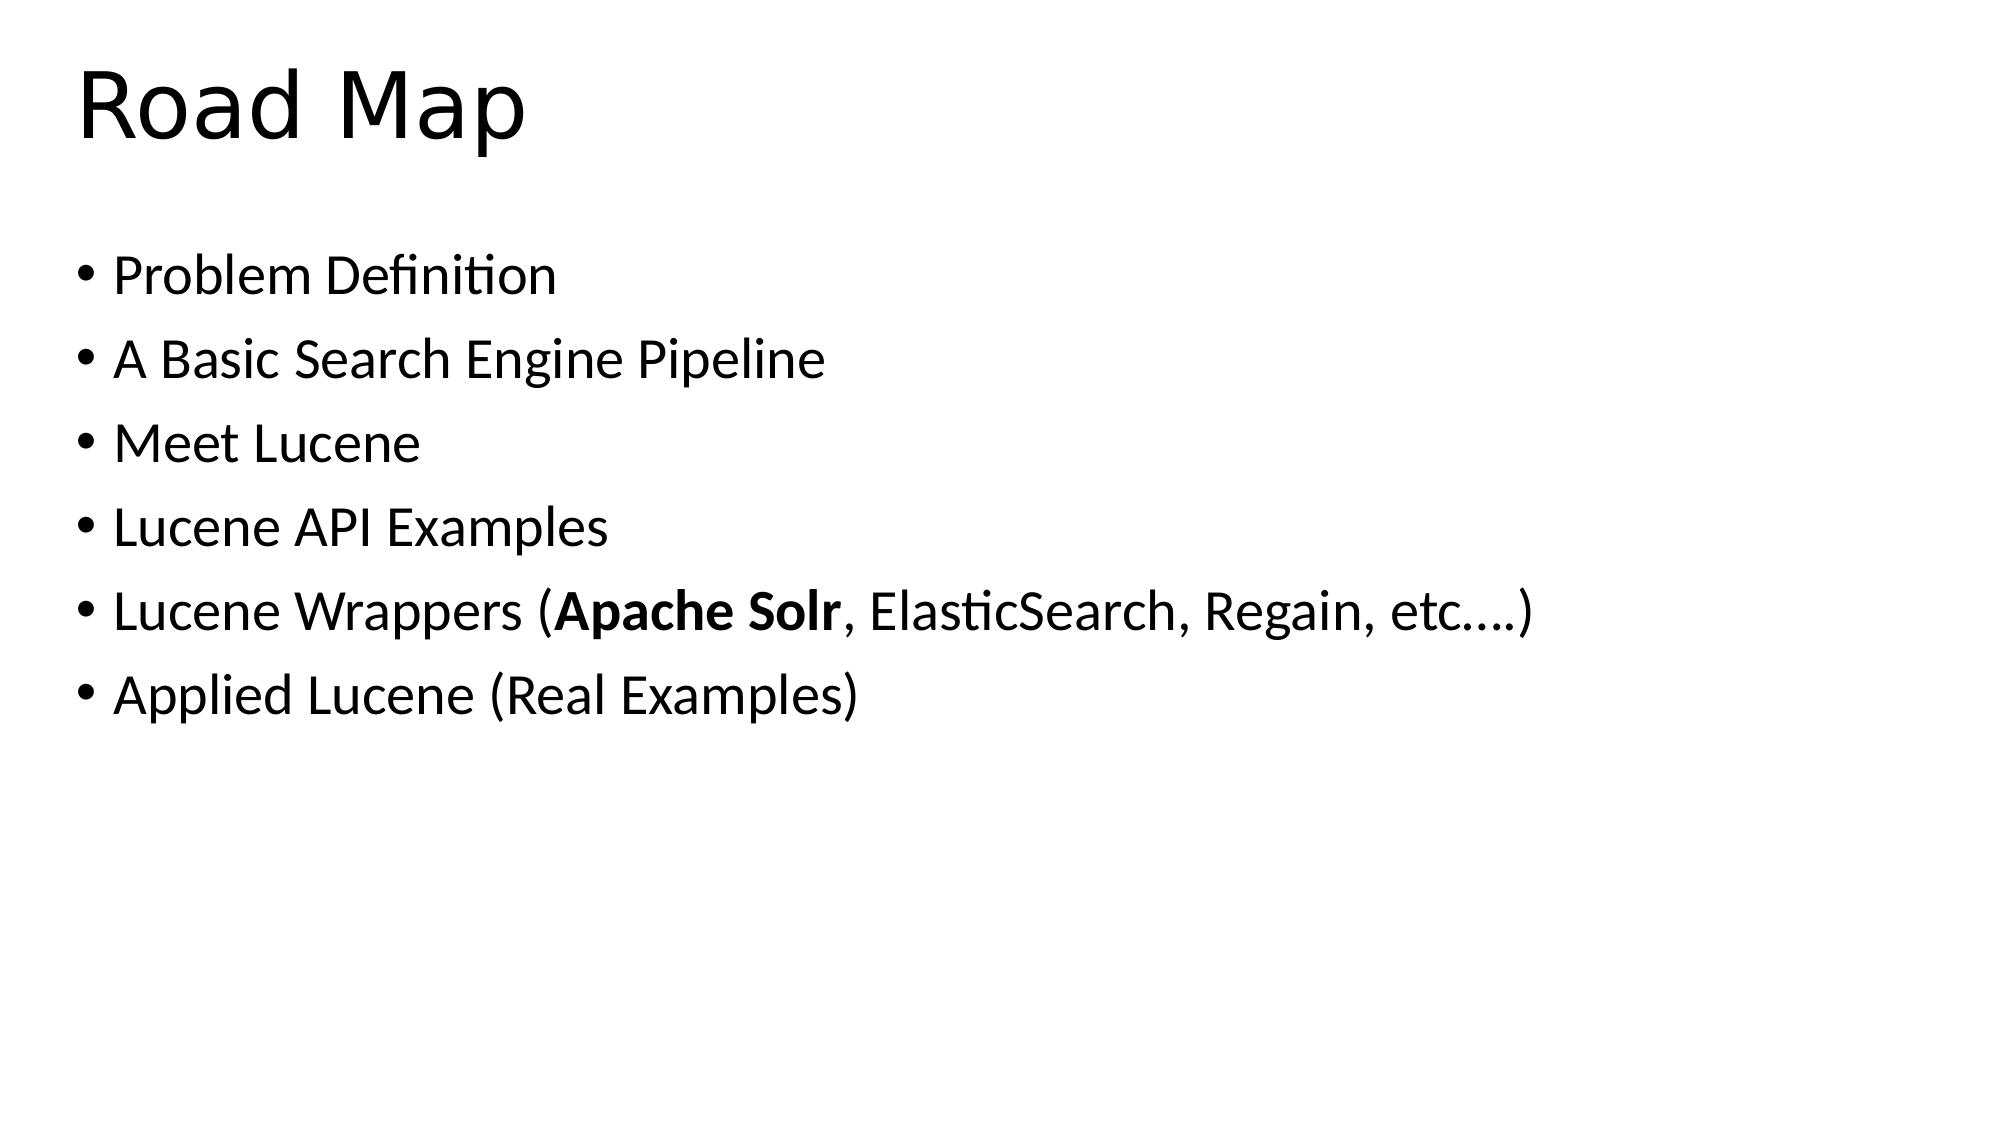

# Road Map
Problem Definition
A Basic Search Engine Pipeline
Meet Lucene
Lucene API Examples
Lucene Wrappers (Apache Solr, ElasticSearch, Regain, etc….)
Applied Lucene (Real Examples)